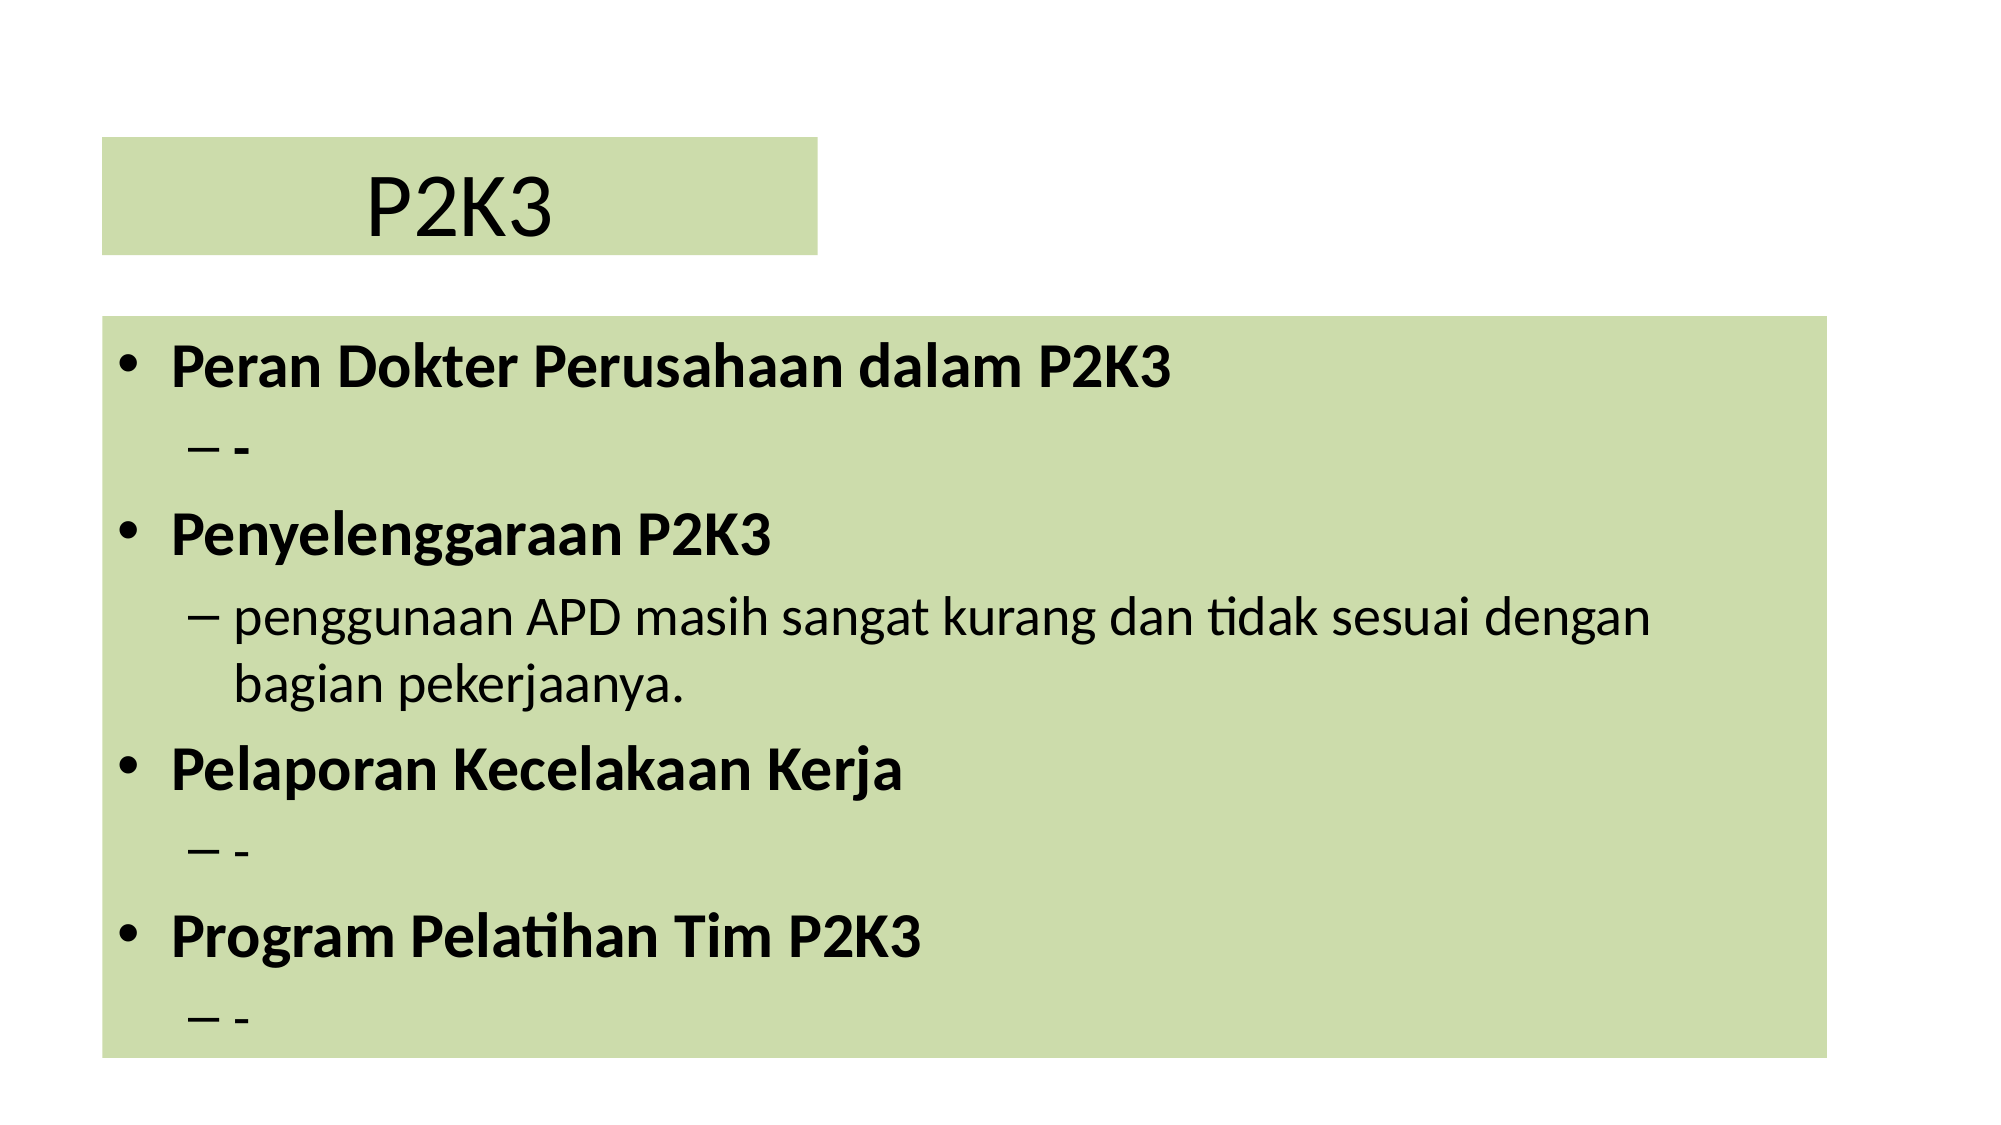

P2K3
Peran Dokter Perusahaan dalam P2K3
-
Penyelenggaraan P2K3
penggunaan APD masih sangat kurang dan tidak sesuai dengan bagian pekerjaanya.
Pelaporan Kecelakaan Kerja
-
Program Pelatihan Tim P2K3
-